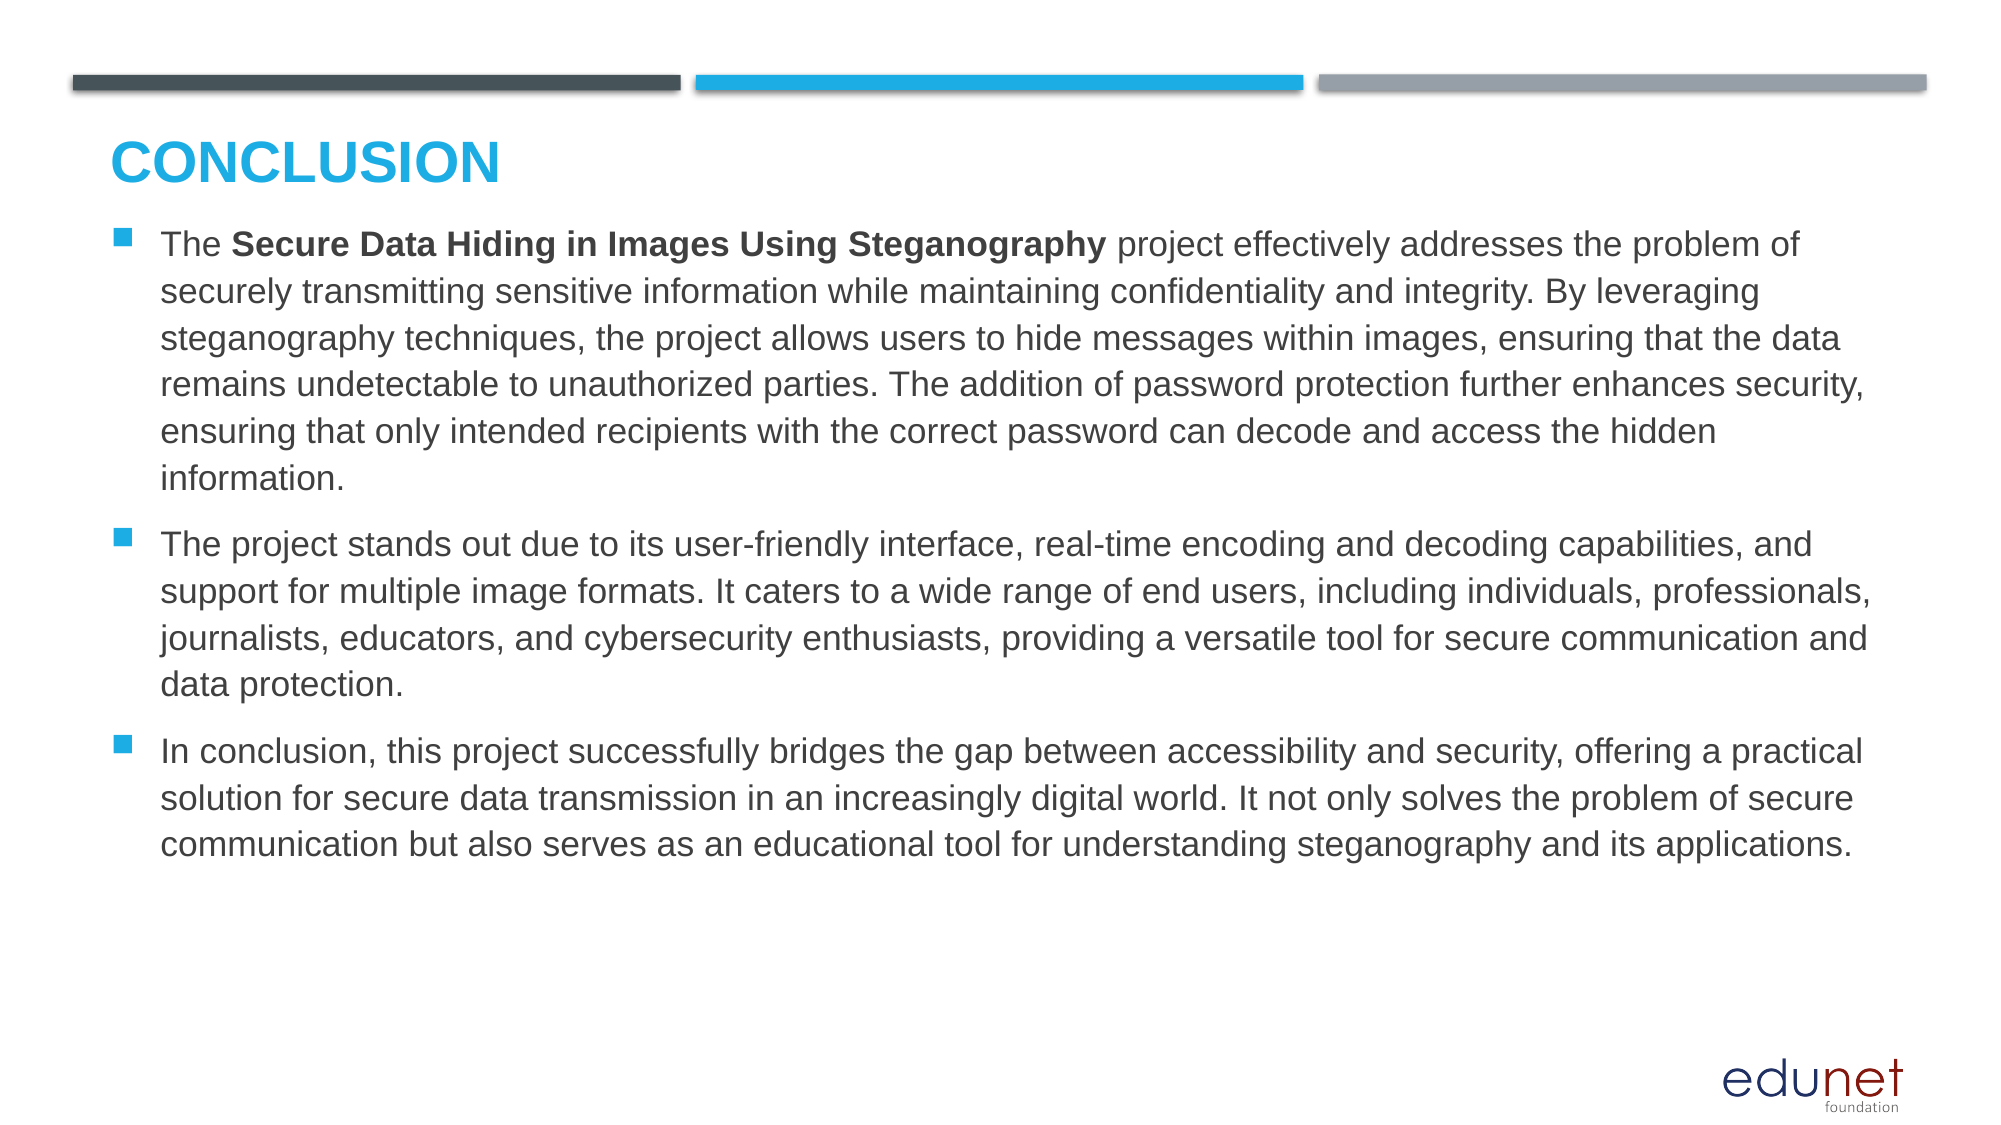

# Conclusion
The Secure Data Hiding in Images Using Steganography project effectively addresses the problem of securely transmitting sensitive information while maintaining confidentiality and integrity. By leveraging steganography techniques, the project allows users to hide messages within images, ensuring that the data remains undetectable to unauthorized parties. The addition of password protection further enhances security, ensuring that only intended recipients with the correct password can decode and access the hidden information.
The project stands out due to its user-friendly interface, real-time encoding and decoding capabilities, and support for multiple image formats. It caters to a wide range of end users, including individuals, professionals, journalists, educators, and cybersecurity enthusiasts, providing a versatile tool for secure communication and data protection.
In conclusion, this project successfully bridges the gap between accessibility and security, offering a practical solution for secure data transmission in an increasingly digital world. It not only solves the problem of secure communication but also serves as an educational tool for understanding steganography and its applications.